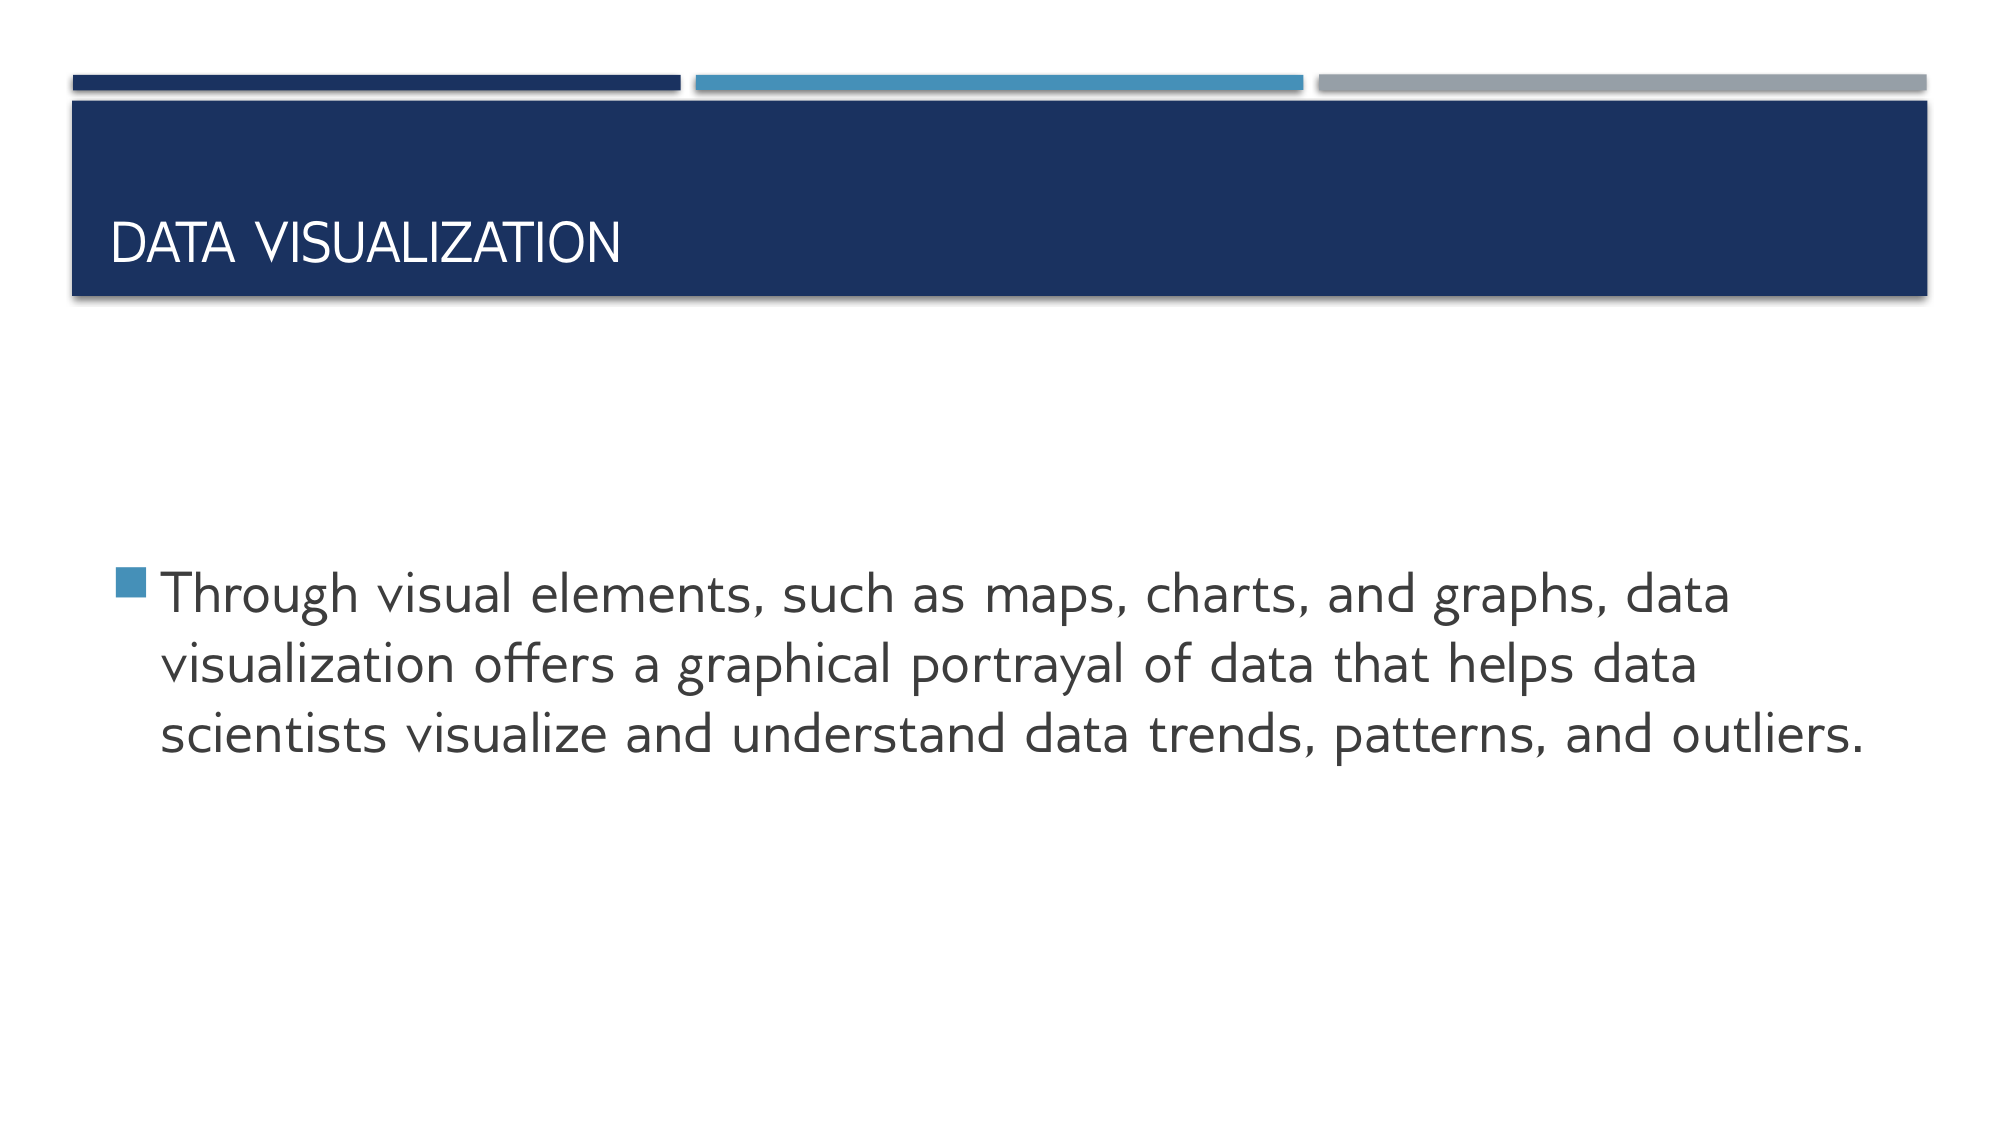

# Data Visualization
Through visual elements, such as maps, charts, and graphs, data visualization offers a graphical portrayal of data that helps data scientists visualize and understand data trends, patterns, and outliers.